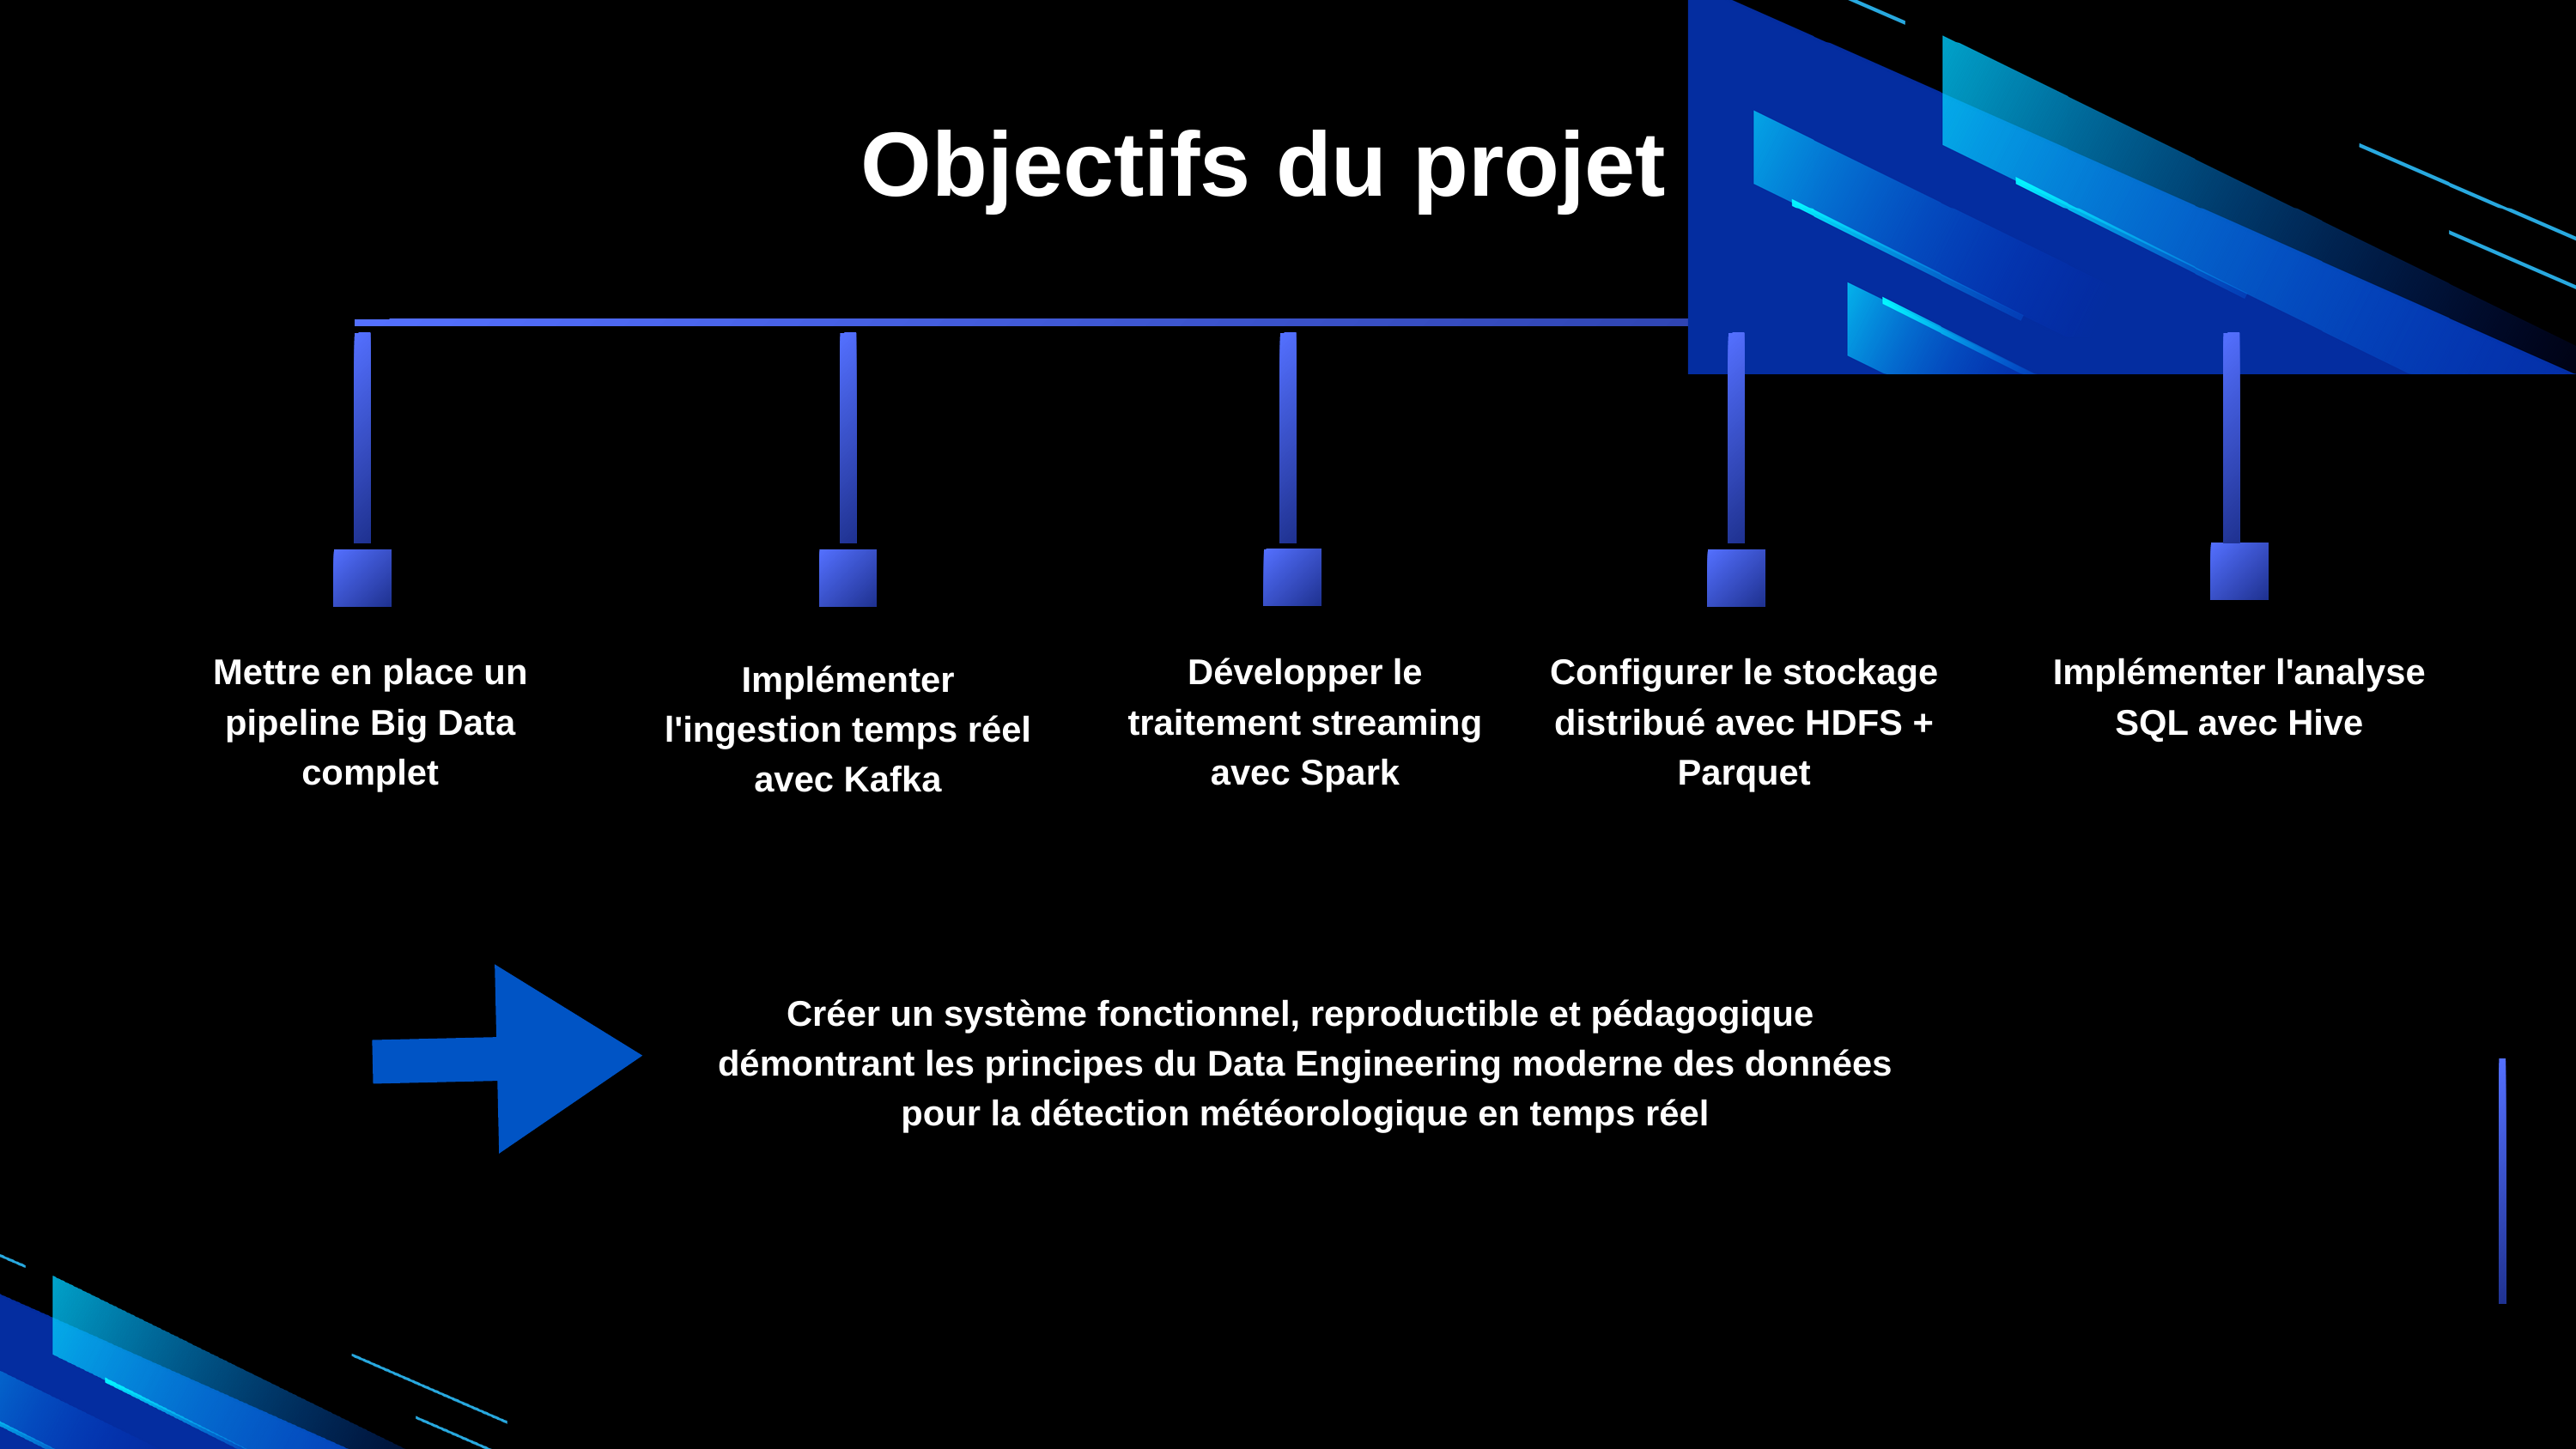

Objectifs du projet

Mettre en place un pipeline Big Data complet
Développer le traitement streaming avec Spark

Configurer le stockage distribué avec HDFS + Parquet

Implémenter l'analyse SQL avec Hive

Implémenter l'ingestion temps réel avec Kafka

Créer un système fonctionnel, reproductible et pédagogique
démontrant les principes du Data Engineering moderne des données pour la détection météorologique en temps réel